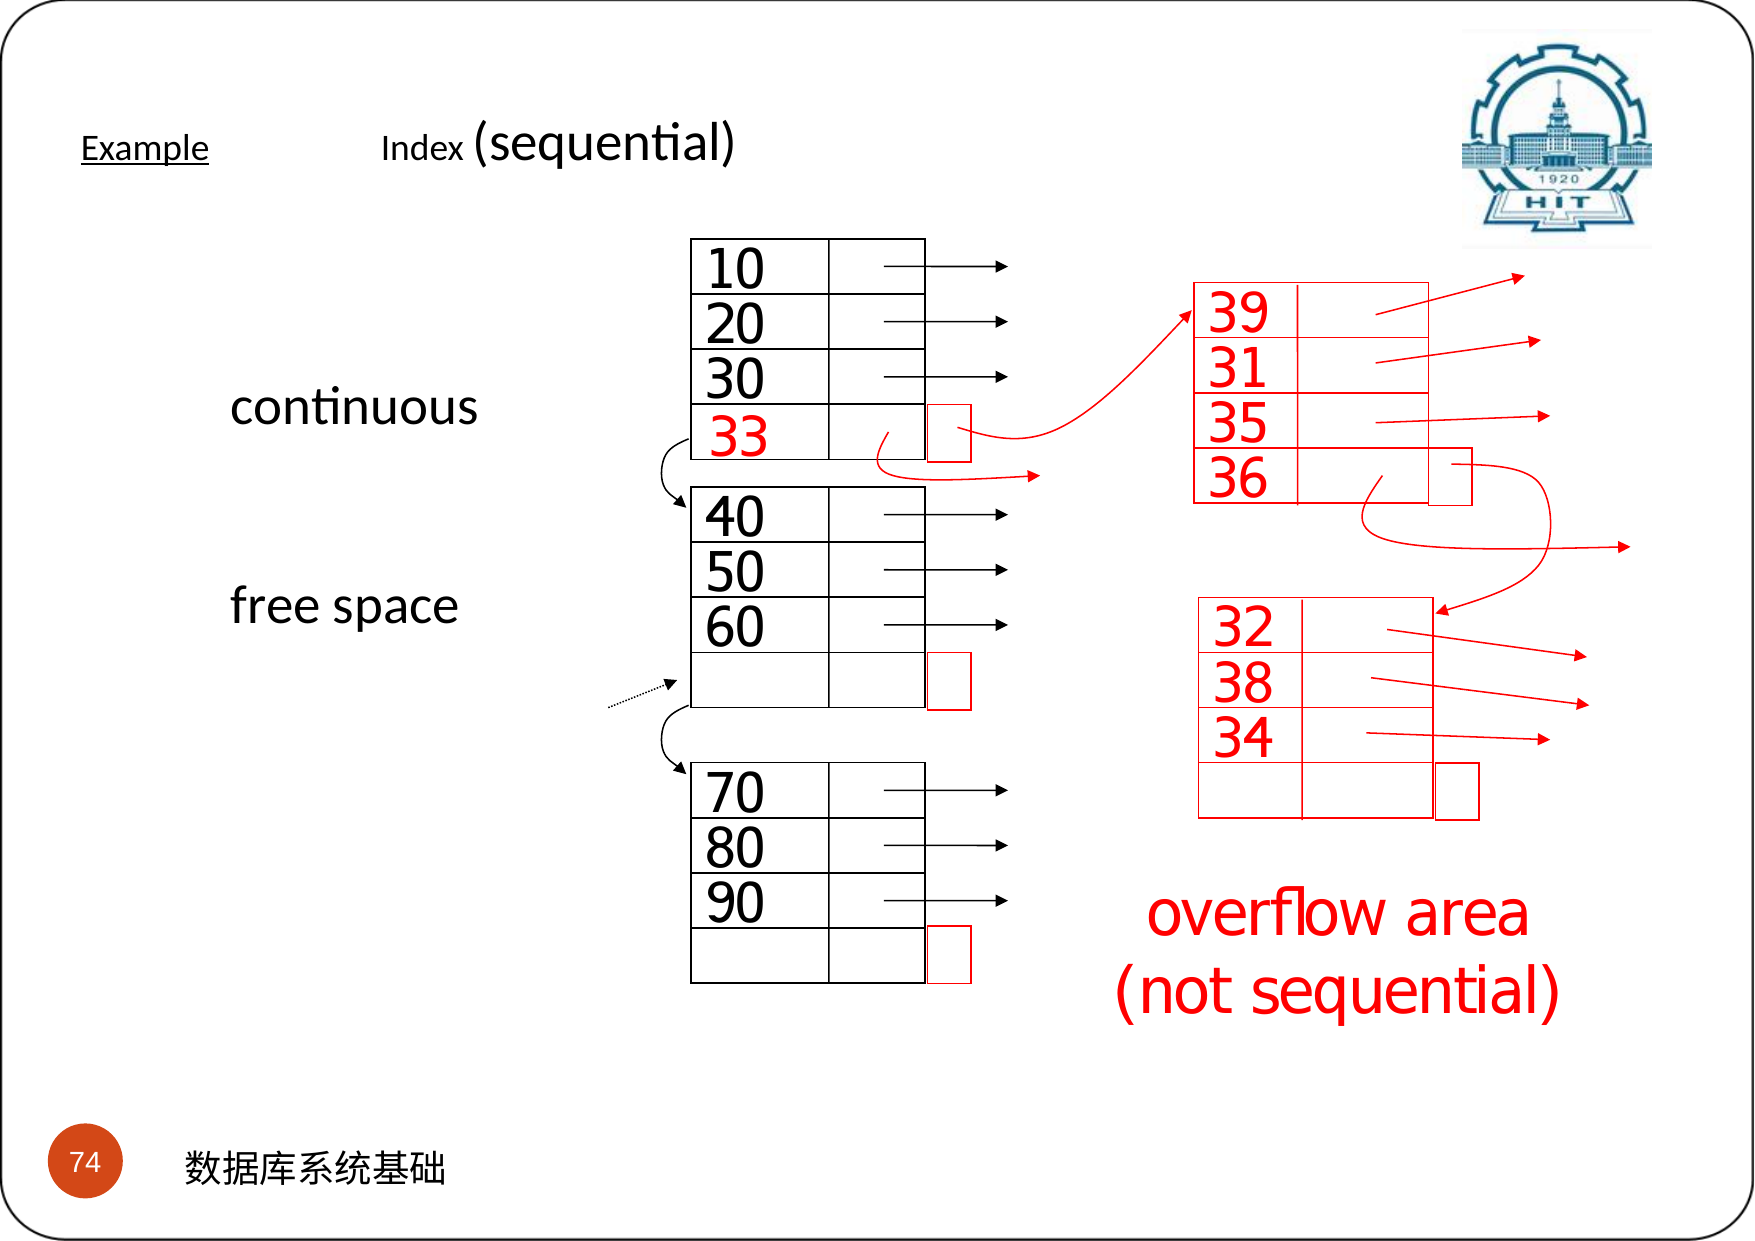

Example		Index (sequential)

	continuous

	free space
10

39

31
35
36

33

32

38
34

overflow area
(not sequential)

20

30

40

50

60

70

80

90